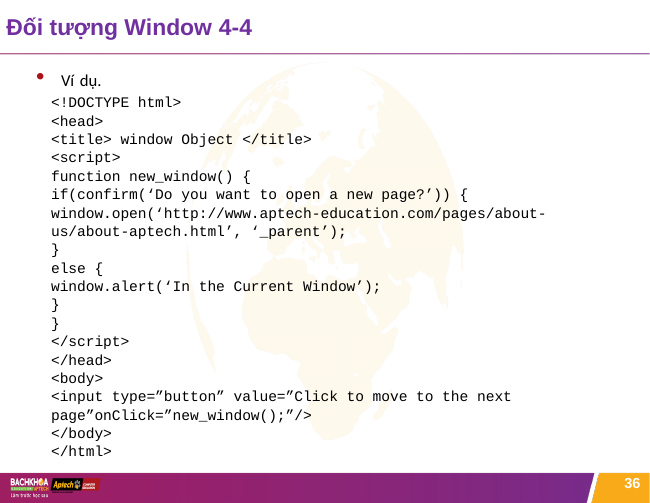

# Đối tượng Window 4-4
Ví dụ.
<!DOCTYPE html>
<head>
<title> window Object </title>
<script>
function new_window() {
if(confirm(‘Do you want to open a new page?’)) {
window.open(‘http://www.aptech-education.com/pages/about-
us/about-aptech.html’, ‘_parent’);
}
else {
window.alert(‘In the Current Window’);
}
}
</script>
</head>
<body>
<input type=”button” value=”Click to move to the next
page”onClick=”new_window();”/>
</body>
</html>
36